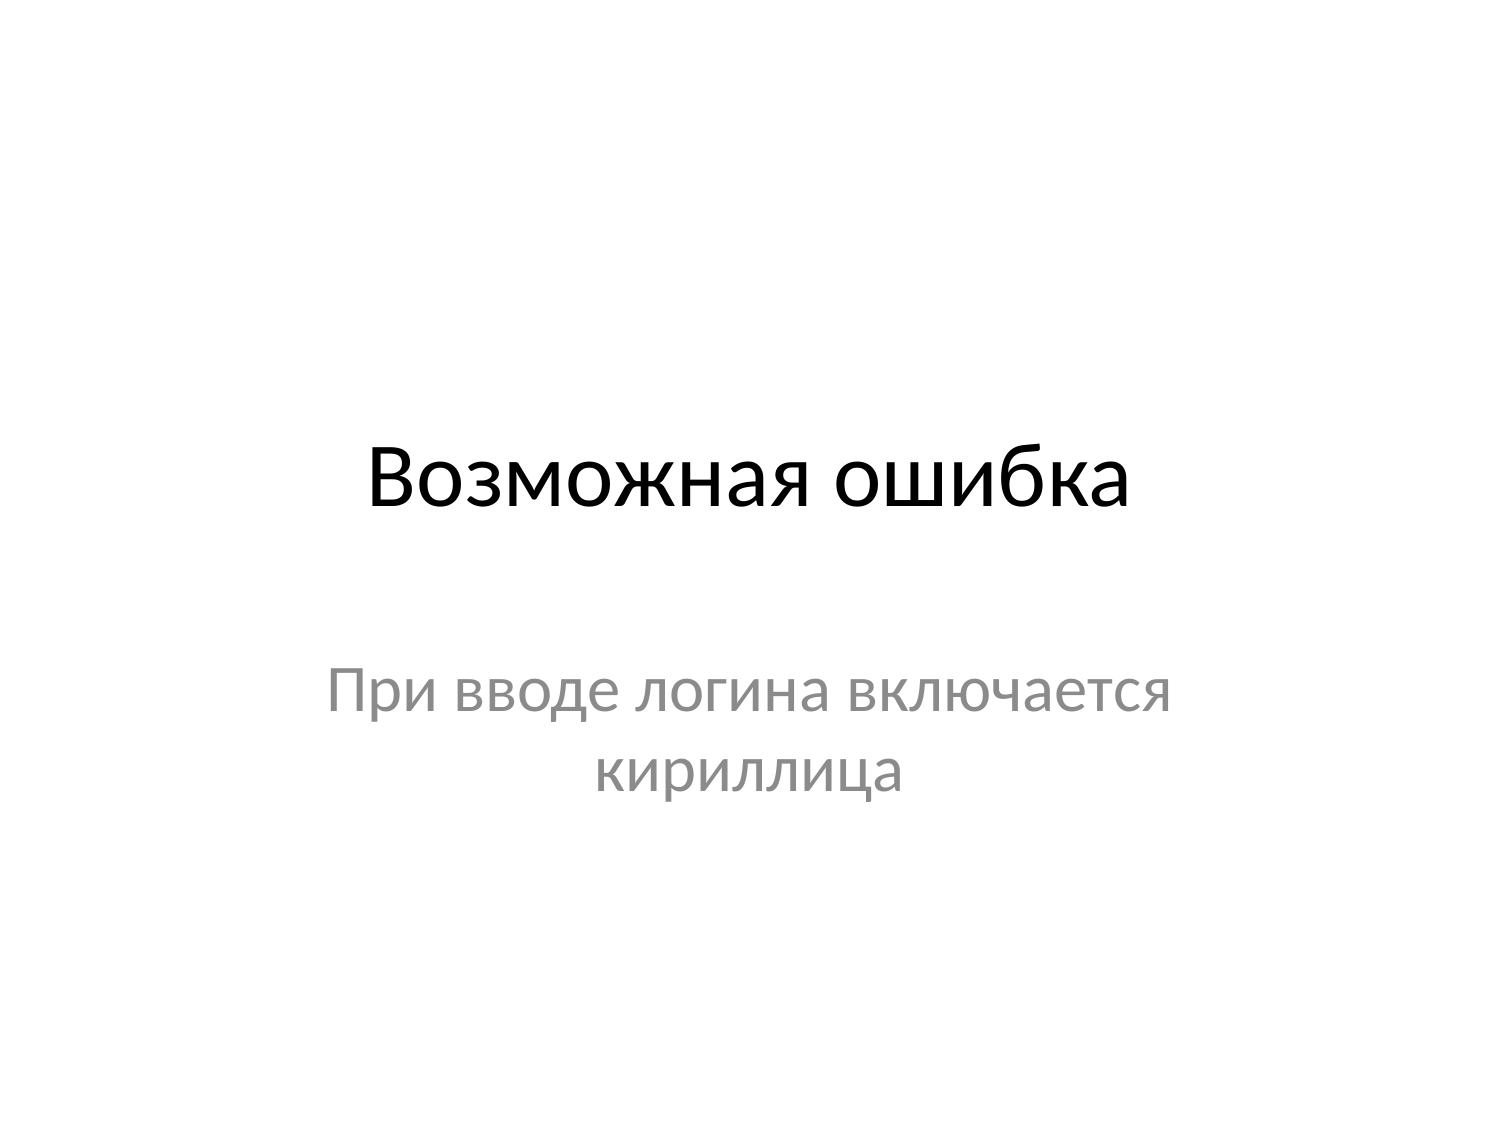

# Возможная ошибка
При вводе логина включается кириллица